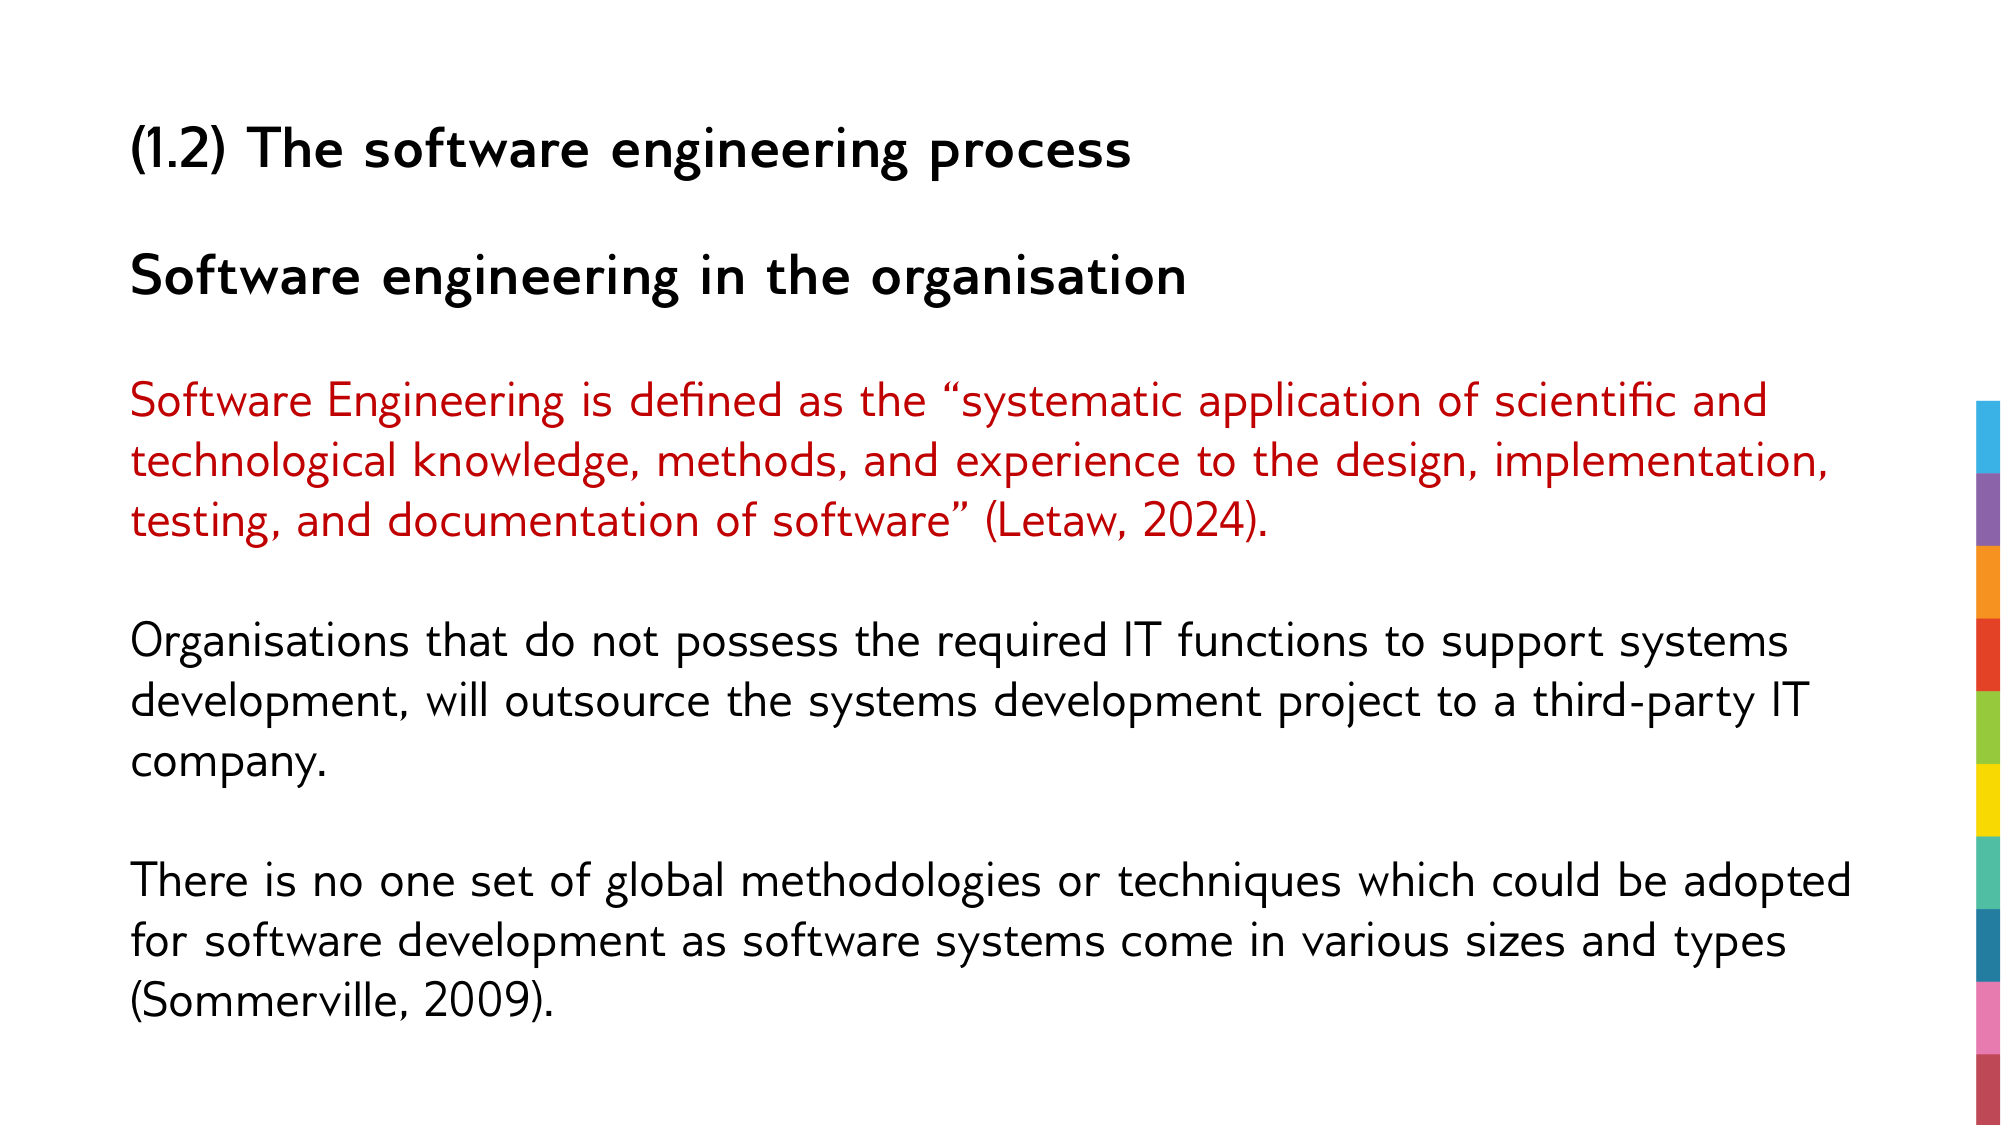

# (1.2) The software engineering process
Software engineering in the organisation

Software Engineering is defined as the “systematic application of scientific and technological knowledge, methods, and experience to the design, implementation, testing, and documentation of software” (Letaw, 2024).

Organisations that do not possess the required IT functions to support systems development, will outsource the systems development project to a third-party IT company.

There is no one set of global methodologies or techniques which could be adopted for software development as software systems come in various sizes and types (Sommerville, 2009).